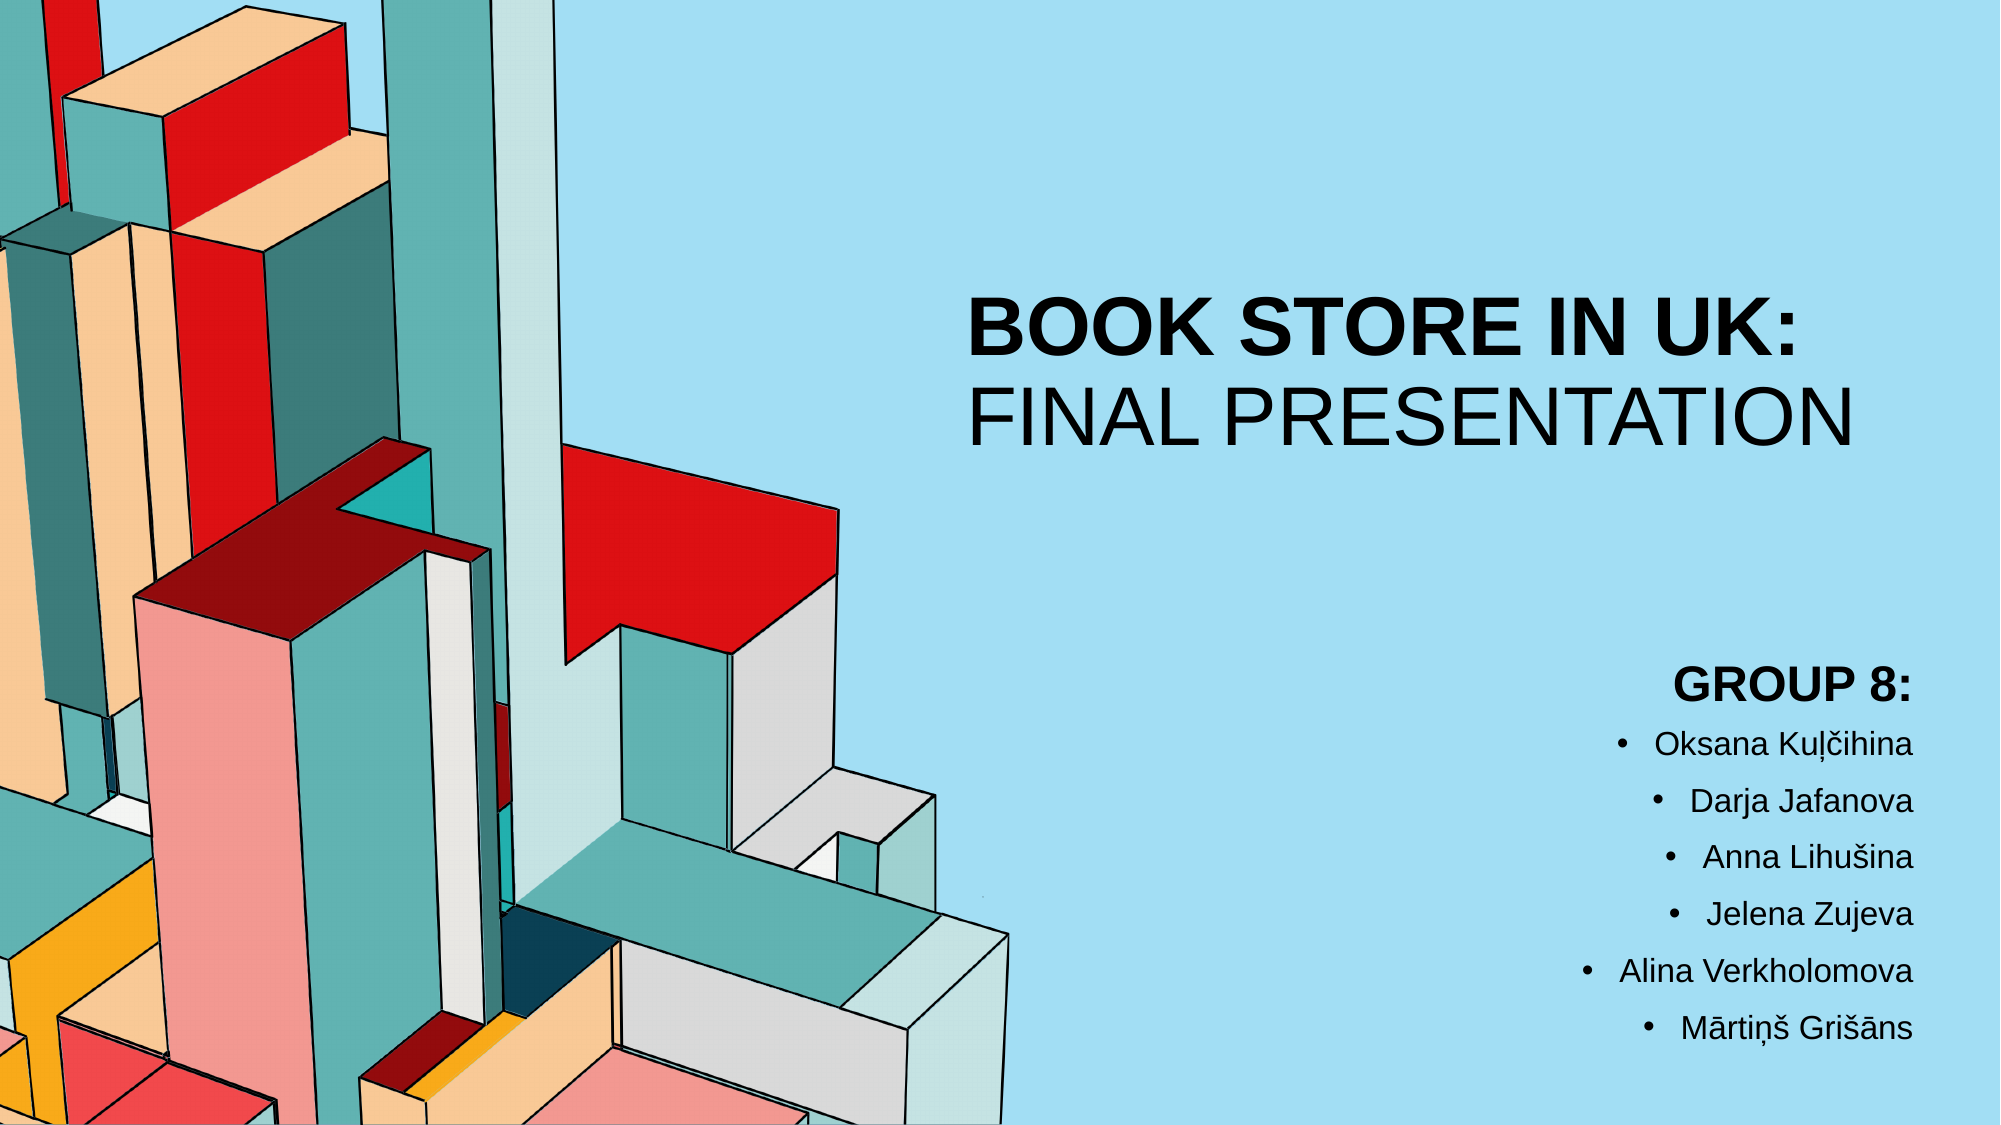

# Book store in UK: FINAL presentation
Group 8:
Oksana Kuļčihina
Darja Jafanova
Anna Lihušina
Jelena Zujeva
Alina Verkholomova
Mārtiņš Grišāns